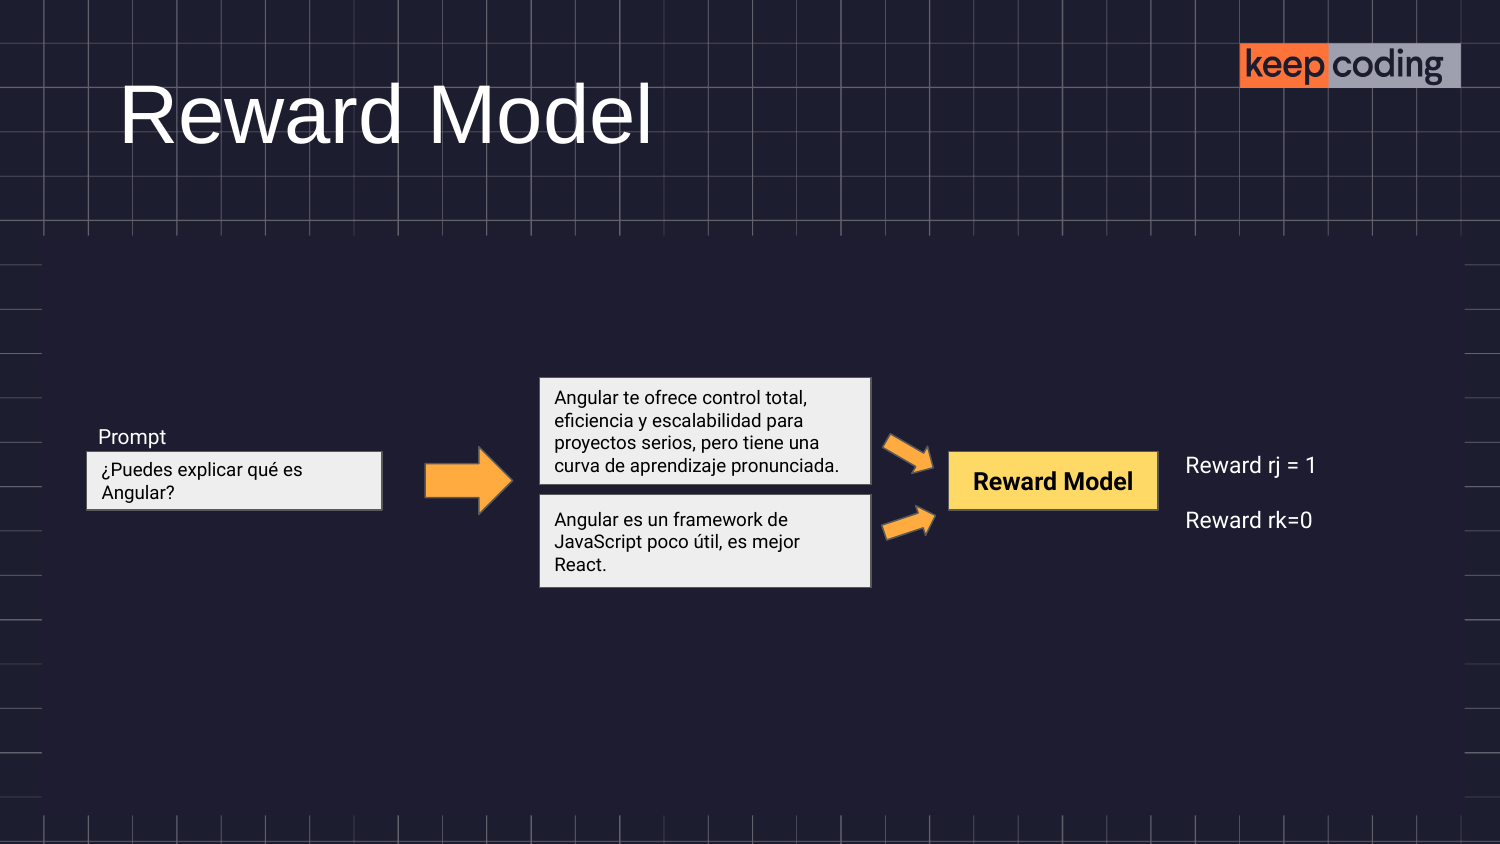

# Reward Model

Angular te ofrece control total, eficiencia y escalabilidad para proyectos serios, pero tiene una curva de aprendizaje pronunciada.
Prompt
Reward rj = 1
Reward rk=0

Reward Model
¿Puedes explicar qué es Angular?
Angular es un framework de JavaScript poco útil, es mejor React.